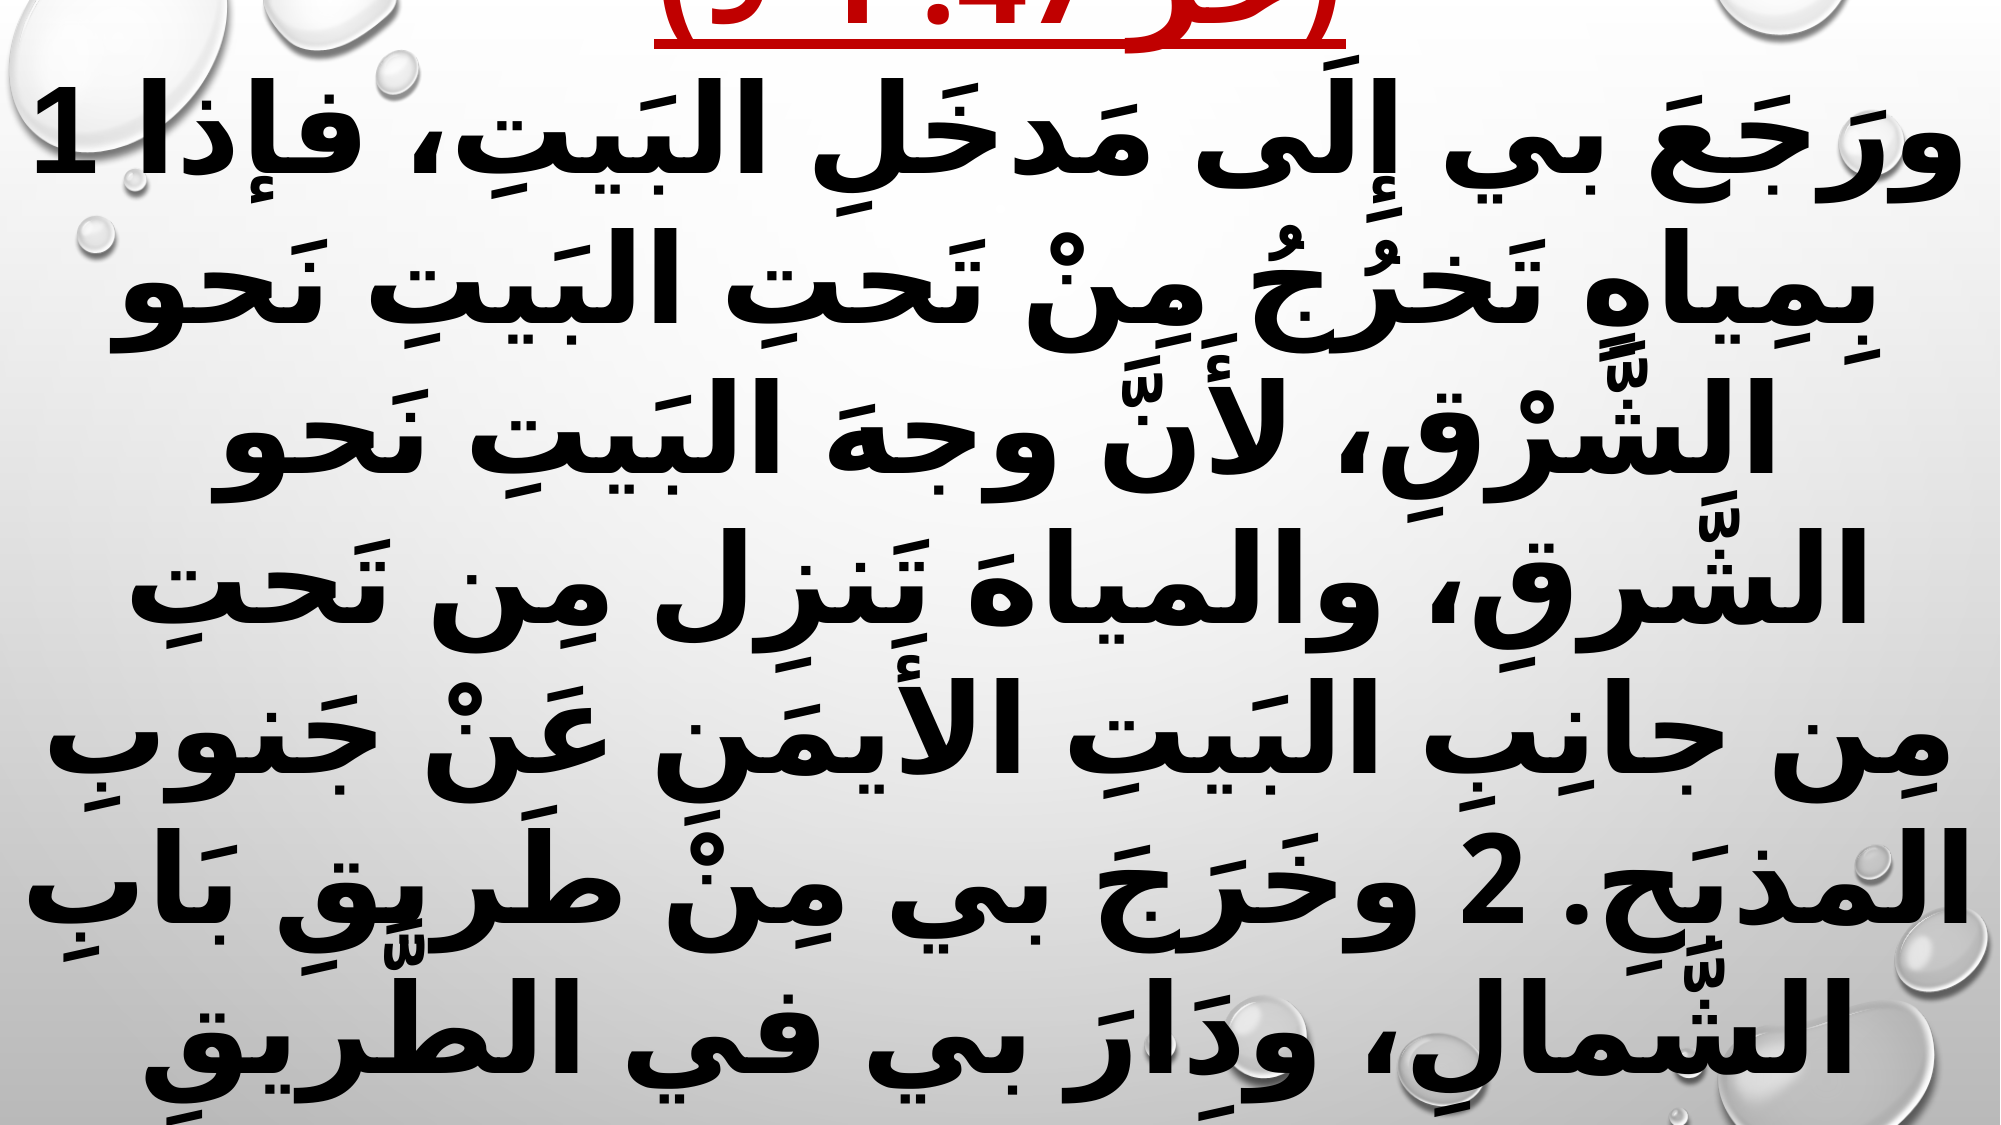

وأَيْضًا مِنْ سِفْرِ حَزْقِيَال النَّبِيِّ (حز 47: 1-9)
1 ورَجَعَ بي إِلَى مَدخَلِ البَيتِ، فإذا بِمِياهٍ تَخرُجُ مِنْ تَحتِ البَيتِ نَحو الشَّرْقِ، لأَنَّ وجهَ البَيتِ نَحو الشَّرقِ، والمياهَ تَنزِل مِن تَحتِ مِن جانِبِ البَيتِ الأَيمَنِ عَنْ جَنوبِ المذبَحِ. 2 وخَرَجَ بي مِنْ طَريقِ بَابِ الشَّمالِ، ودَارَ بي في الطَّريقِ الخارِجِيِّ إِلَى البَابِ الخارِجِيِّ المتَّجِهِ نَحو الشَّرْقِ،